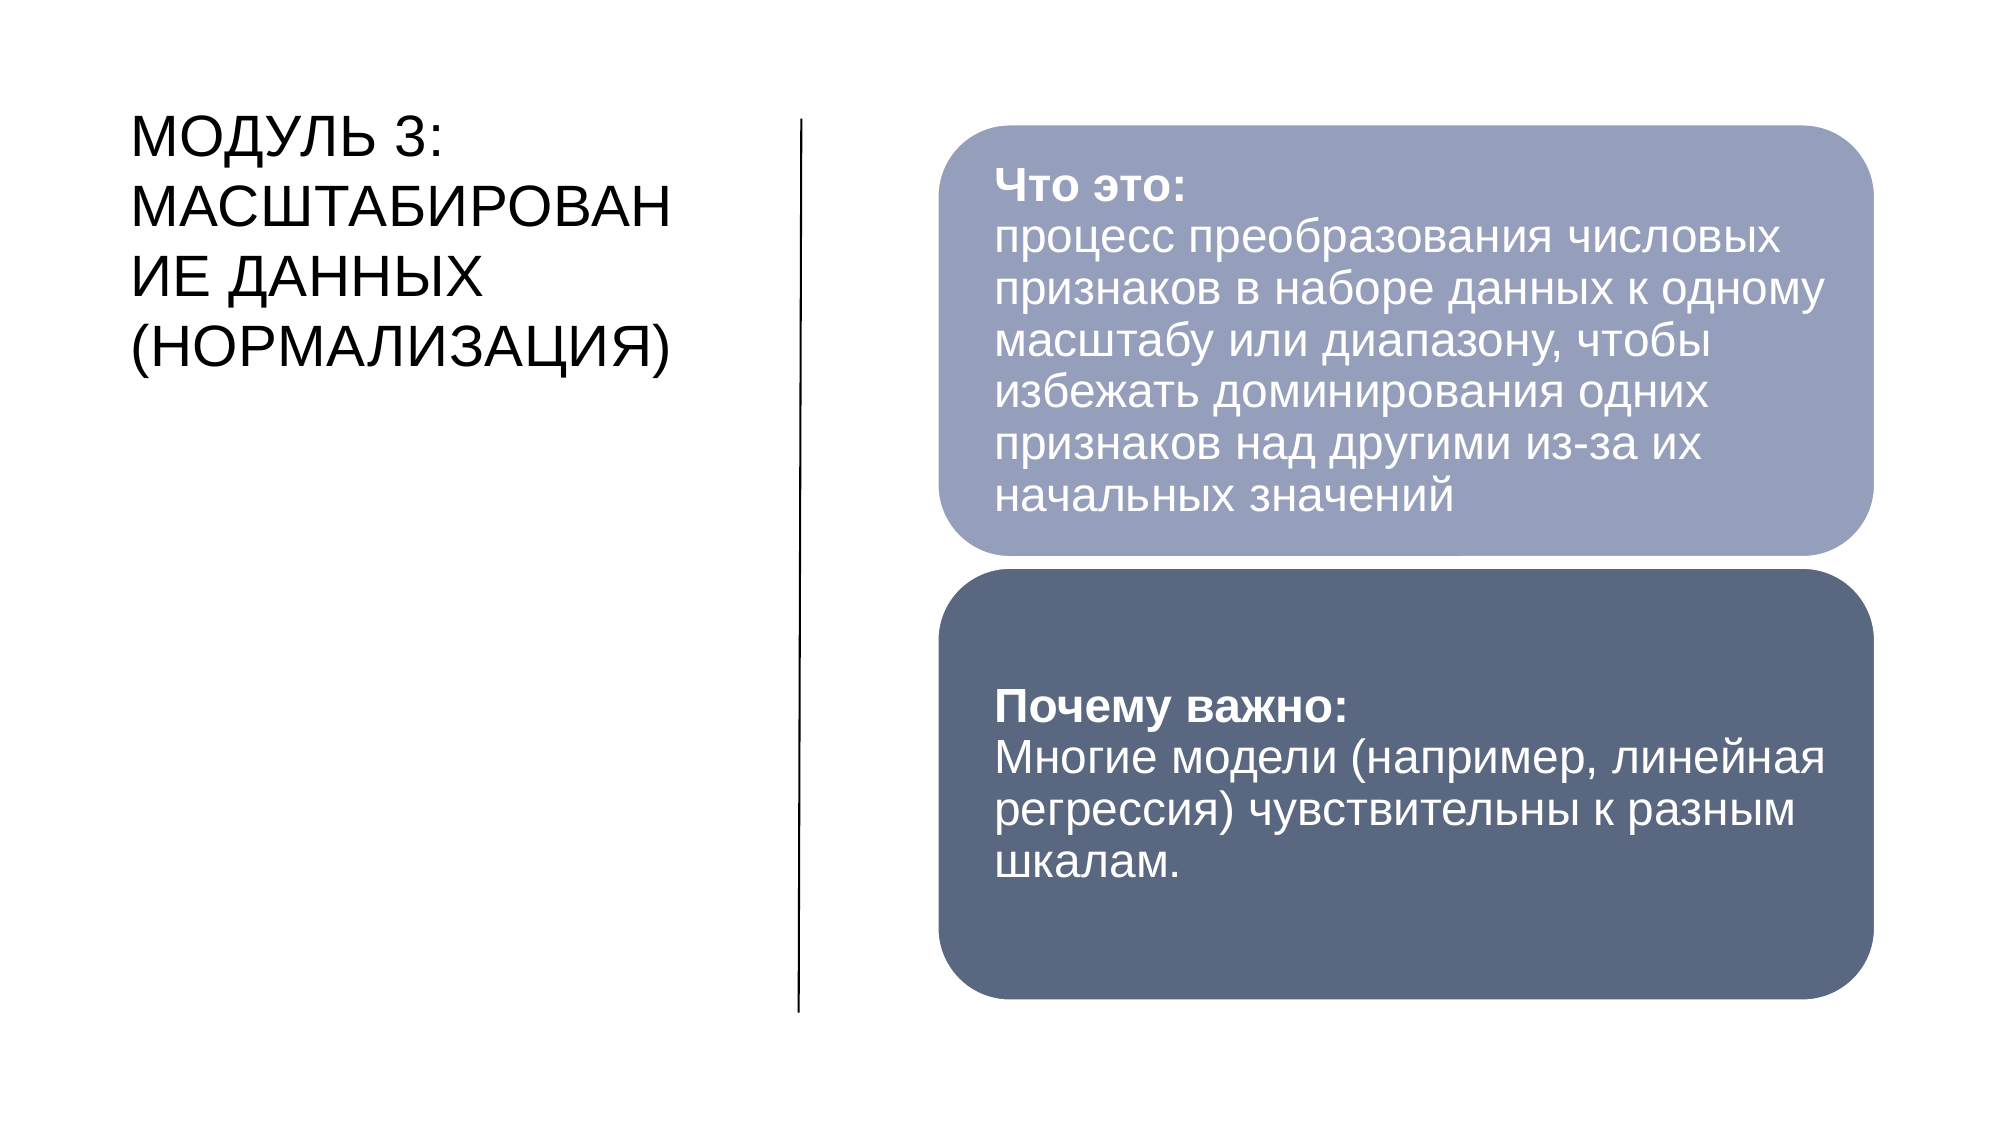

# Модуль 3: Масштабирование данных (Нормализация)
Что это:
процесс преобразования числовых признаков в наборе данных к одному масштабу или диапазону, чтобы избежать доминирования одних признаков над другими из-за их начальных значений
Почему важно:
Многие модели (например, линейная регрессия) чувствительны к разным шкалам.